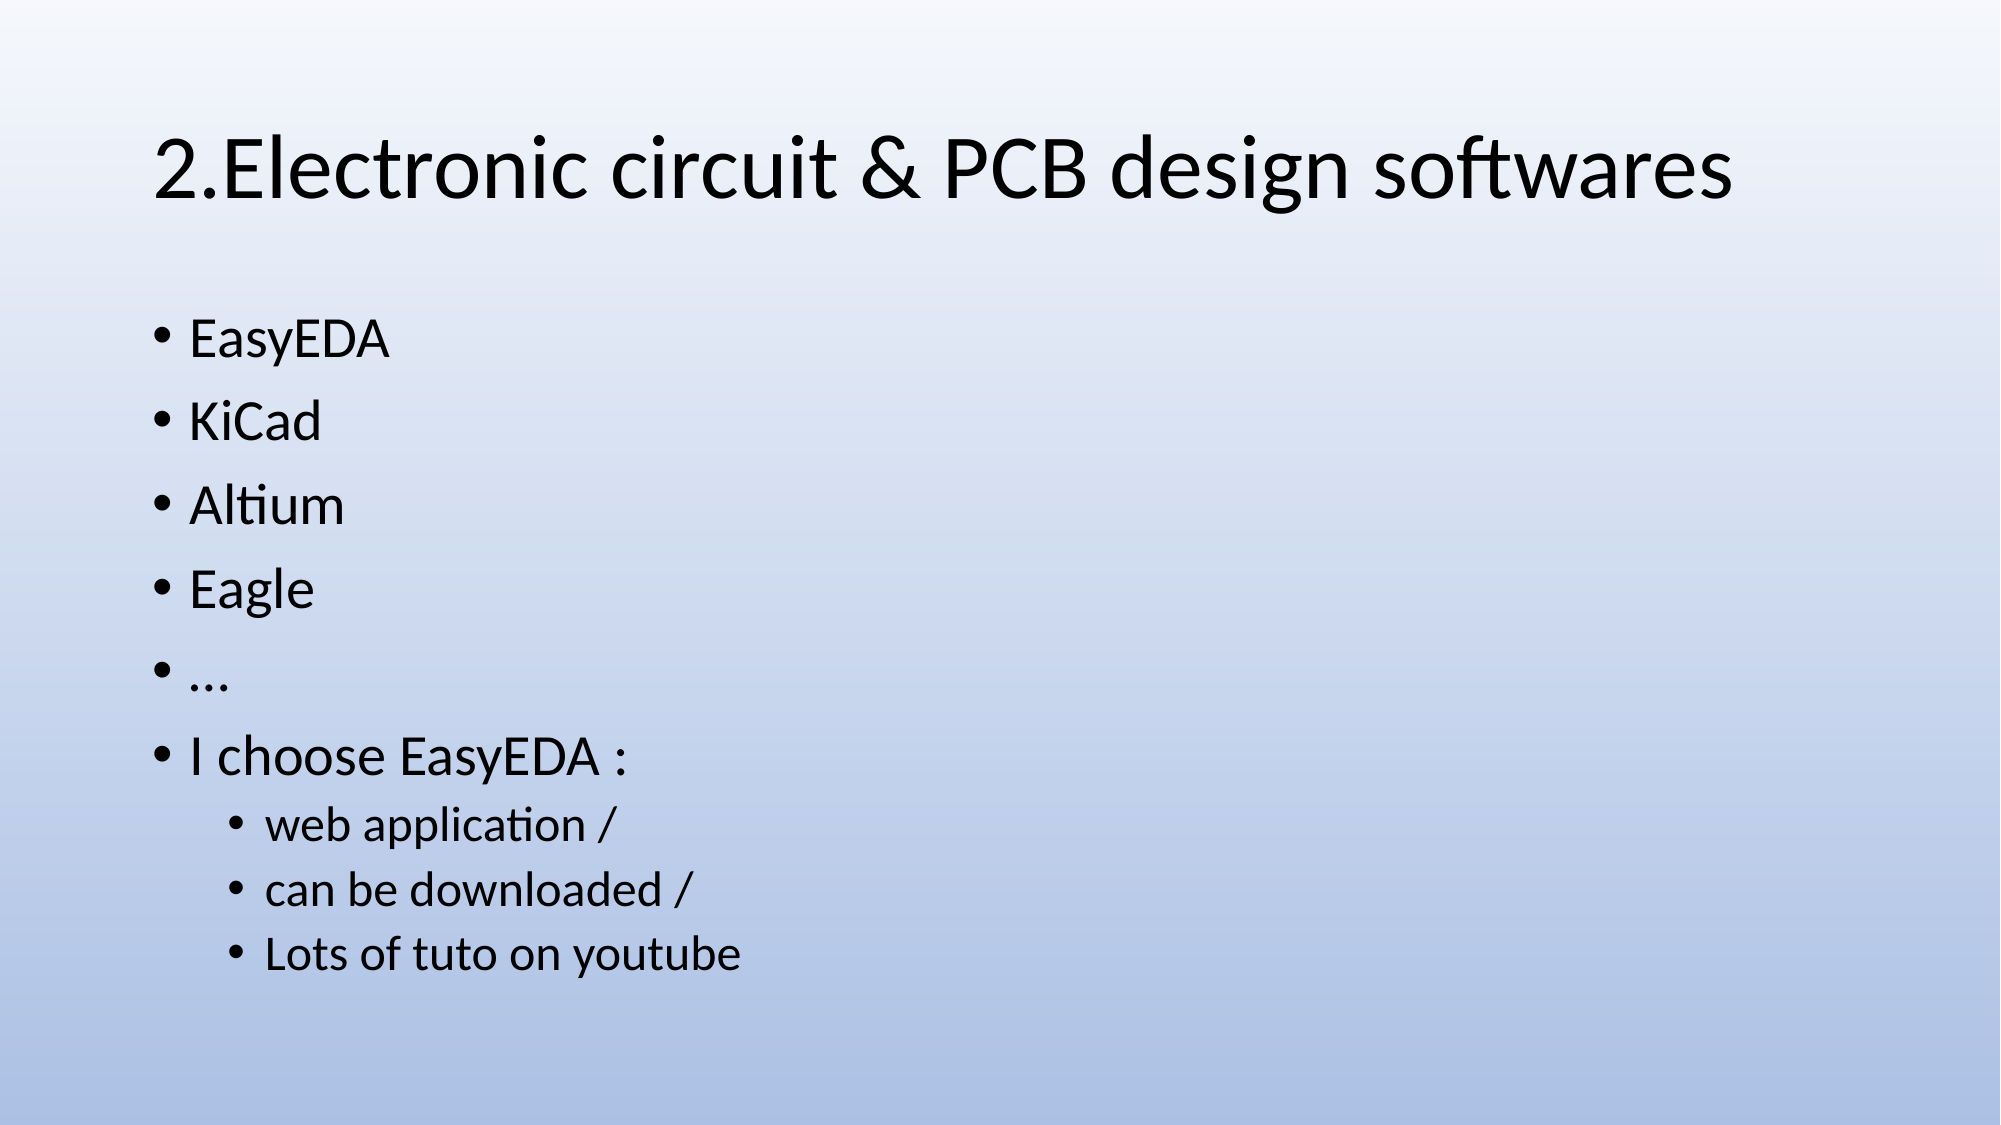

# 2.Electronic circuit & PCB design softwares
EasyEDA
KiCad
Altium
Eagle
…
I choose EasyEDA :
web application /
can be downloaded /
Lots of tuto on youtube